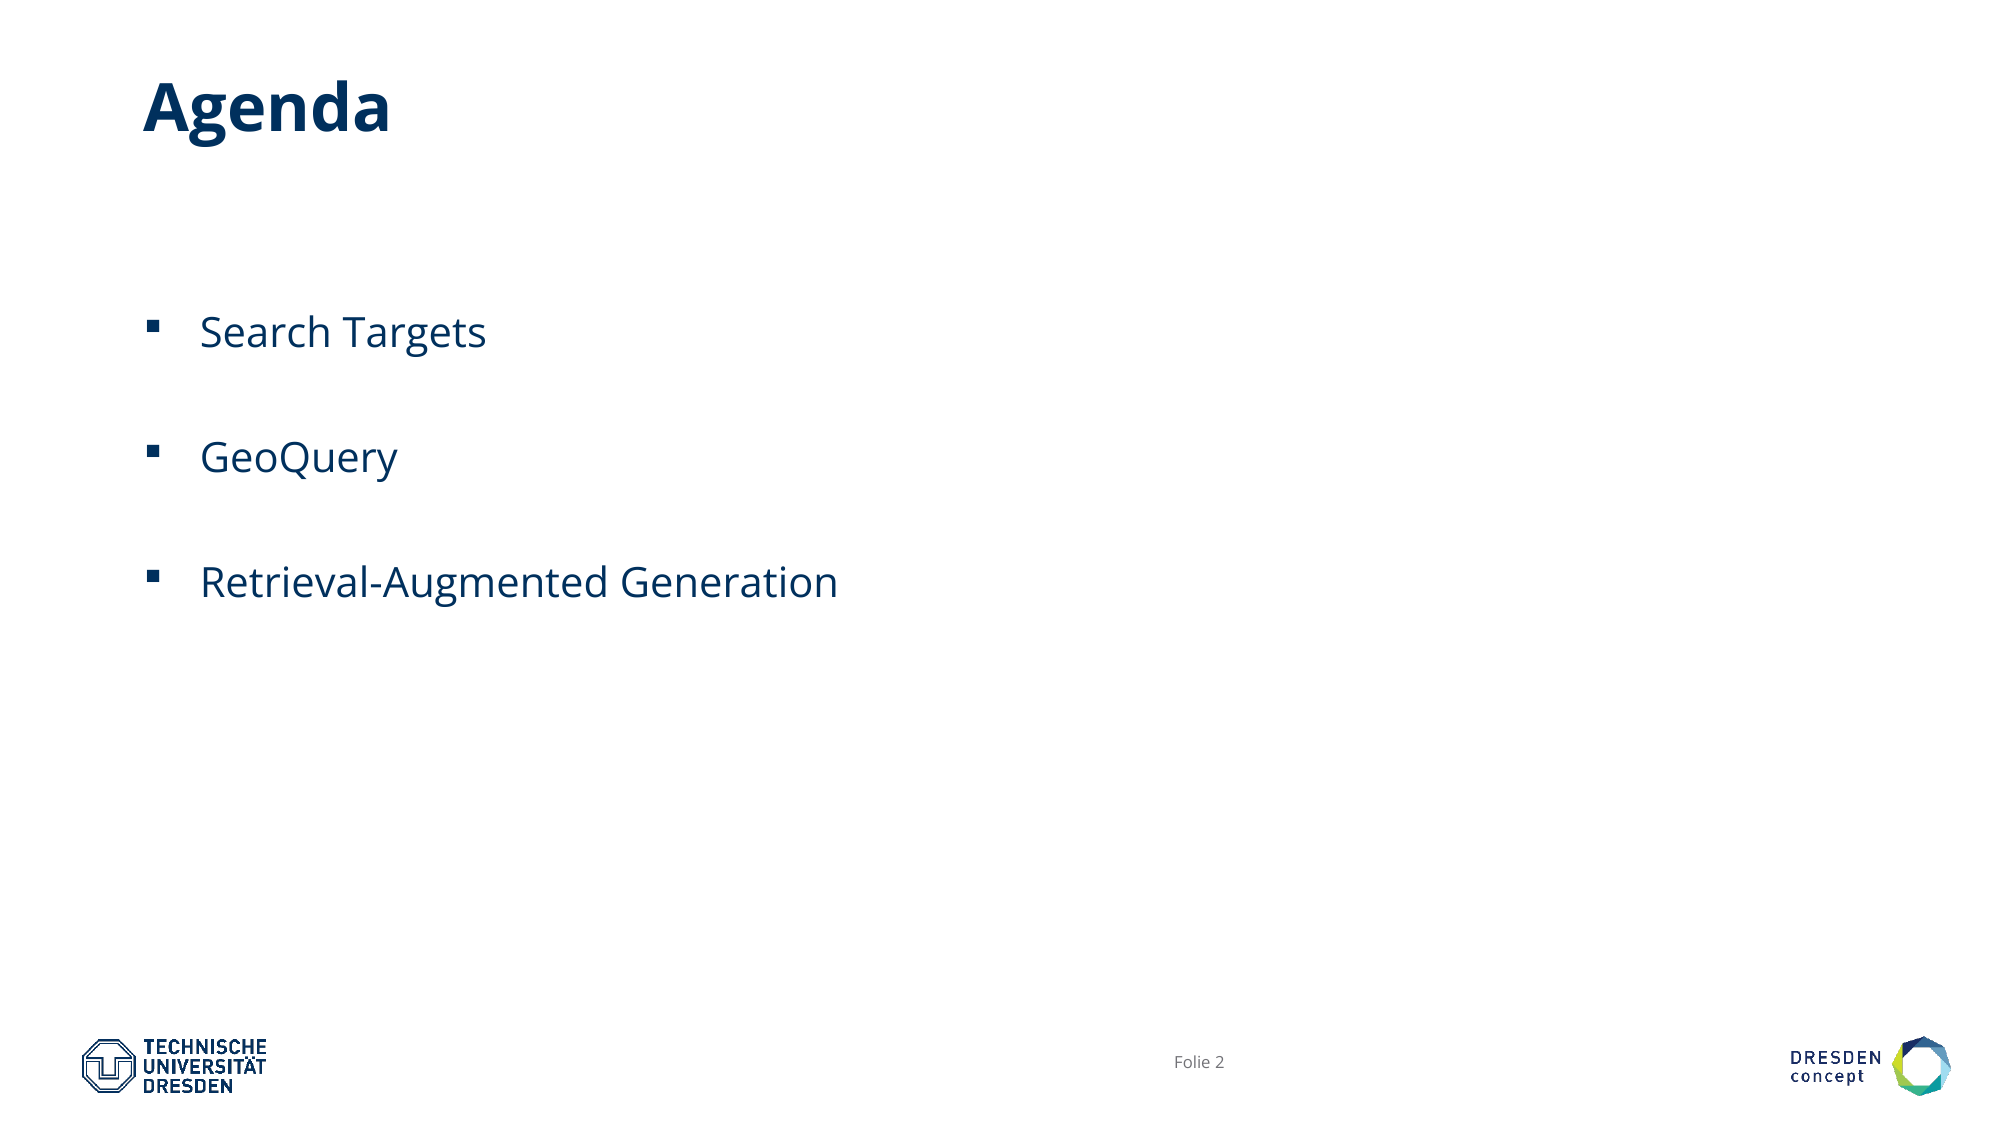

# Agenda

Search Targets

GeoQuery

Retrieval-Augmented Generation